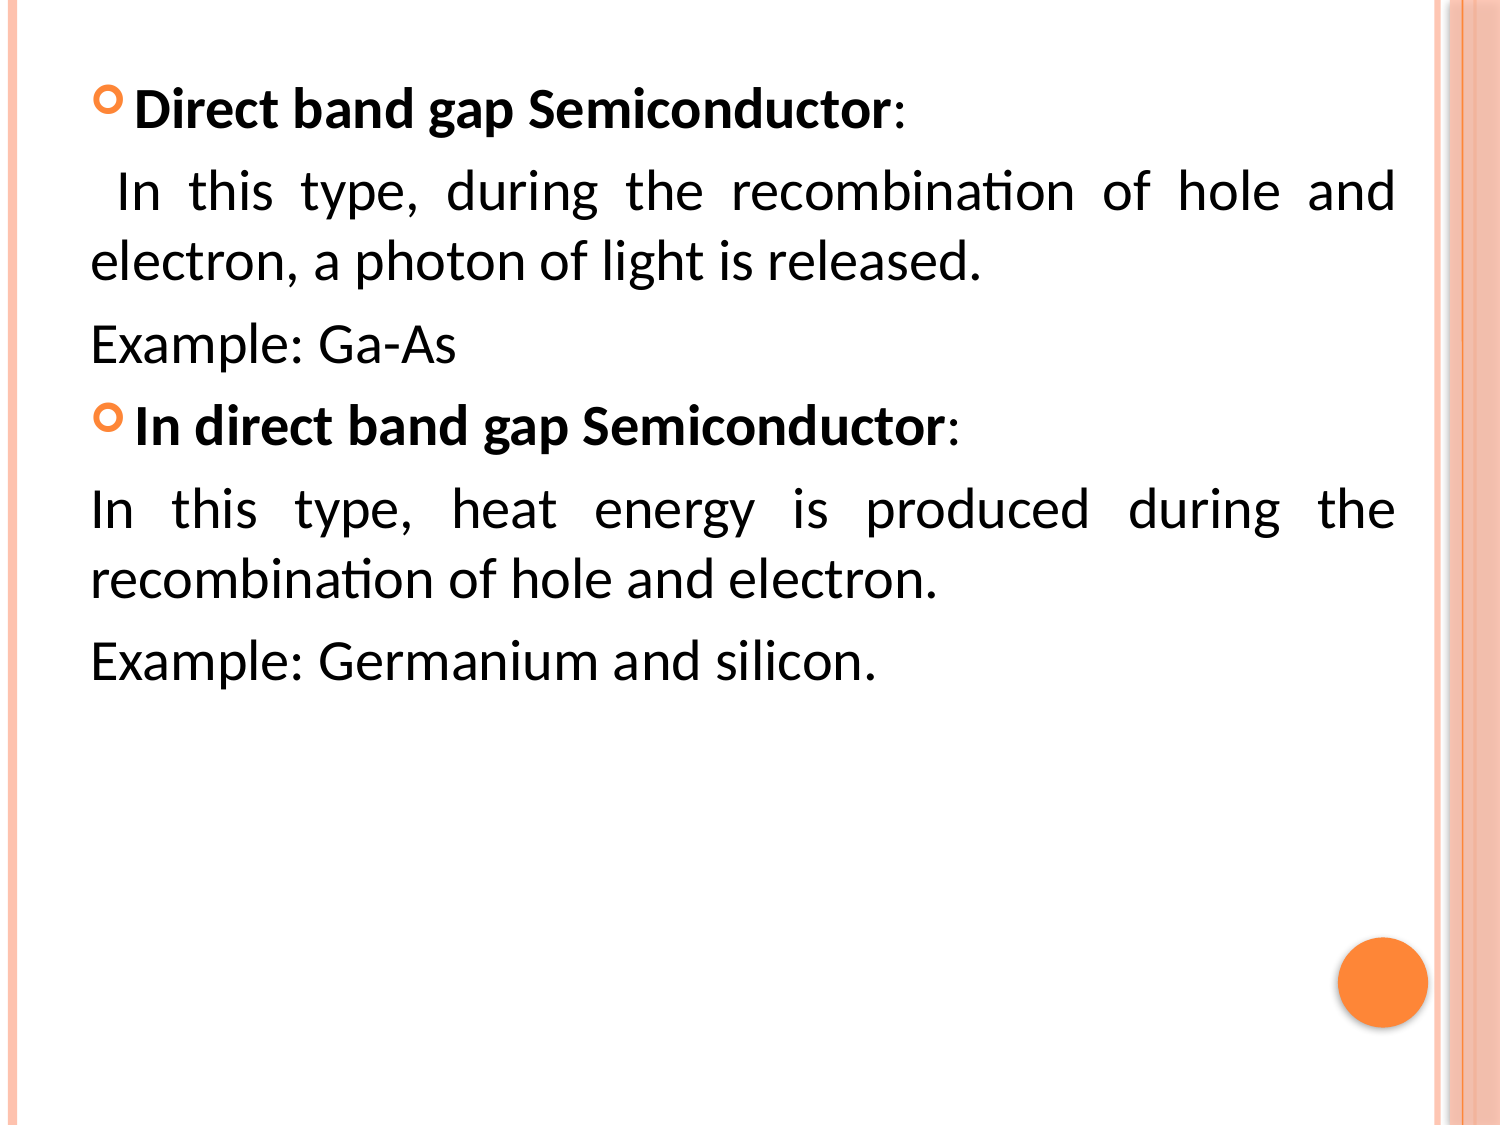

Direct band gap Semiconductor:
 In this type, during the recombination of hole and electron, a photon of light is released.
Example: Ga-As
In direct band gap Semiconductor:
In this type, heat energy is produced during the recombination of hole and electron.
Example: Germanium and silicon.